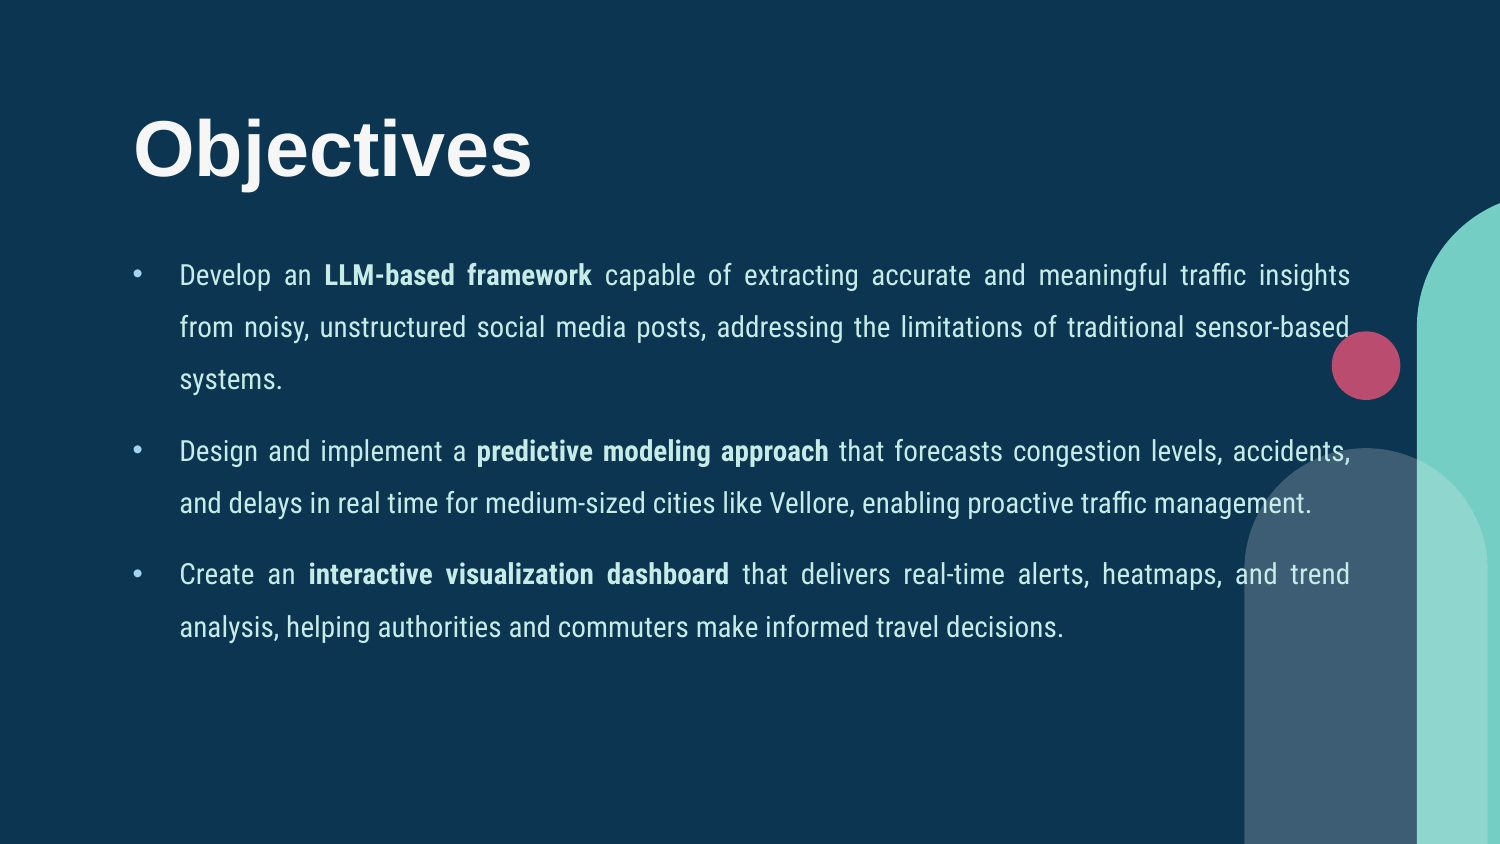

# Objectives

Develop an LLM-based framework capable of extracting accurate and meaningful traffic insights from noisy, unstructured social media posts, addressing the limitations of traditional sensor-based systems.
Design and implement a predictive modeling approach that forecasts congestion levels, accidents, and delays in real time for medium-sized cities like Vellore, enabling proactive traffic management.
Create an interactive visualization dashboard that delivers real-time alerts, heatmaps, and trend analysis, helping authorities and commuters make informed travel decisions.